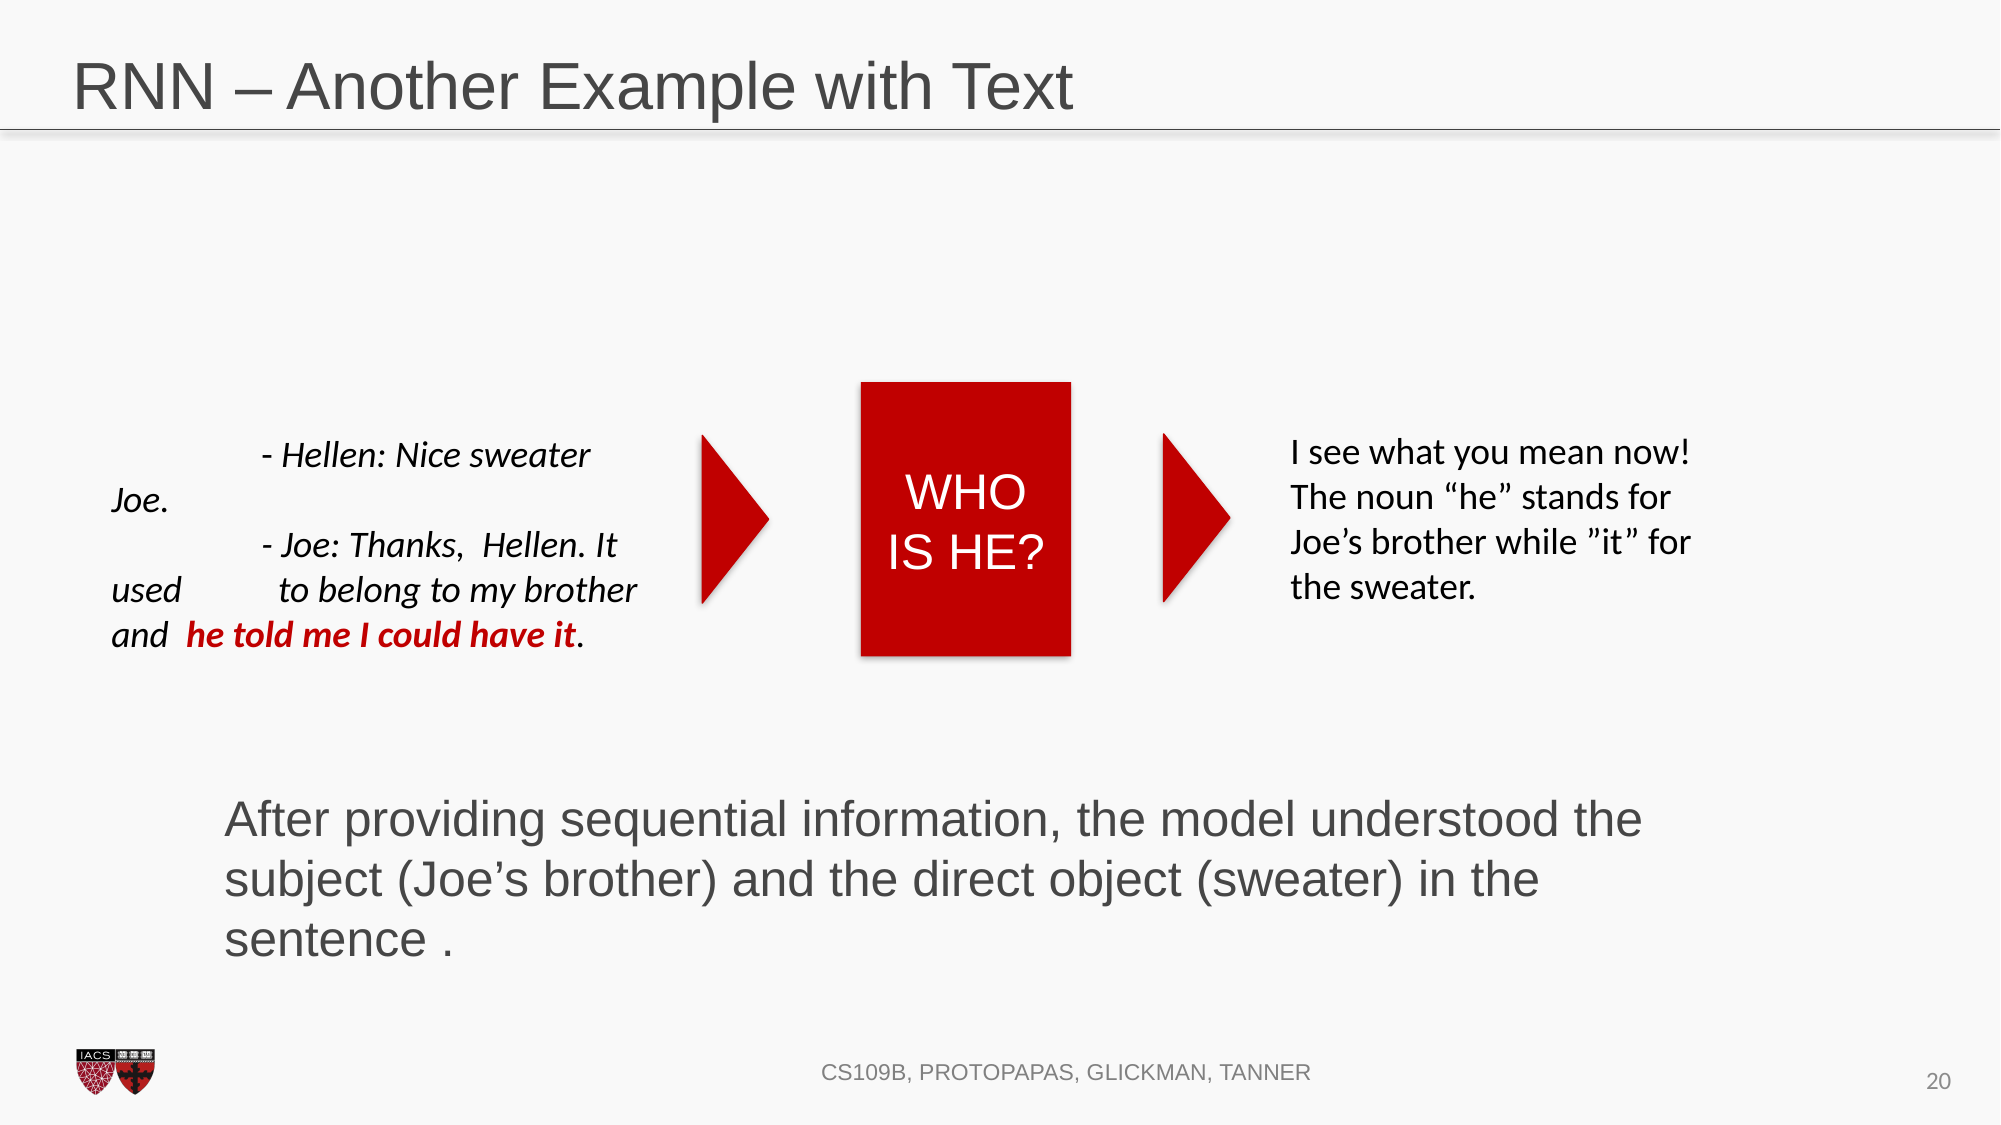

# RNN – Another Example with Text
WHO IS HE?
I see what you mean now! The noun “he” stands for Joe’s brother while ”it” for the sweater.
	- Hellen: Nice sweater Joe.
	- Joe: Thanks,  Hellen. It used 	  to belong to my brother and  he told me I could have it.

After providing sequential information, the model understood the subject (Joe’s brother) and the direct object (sweater) in the sentence .
20